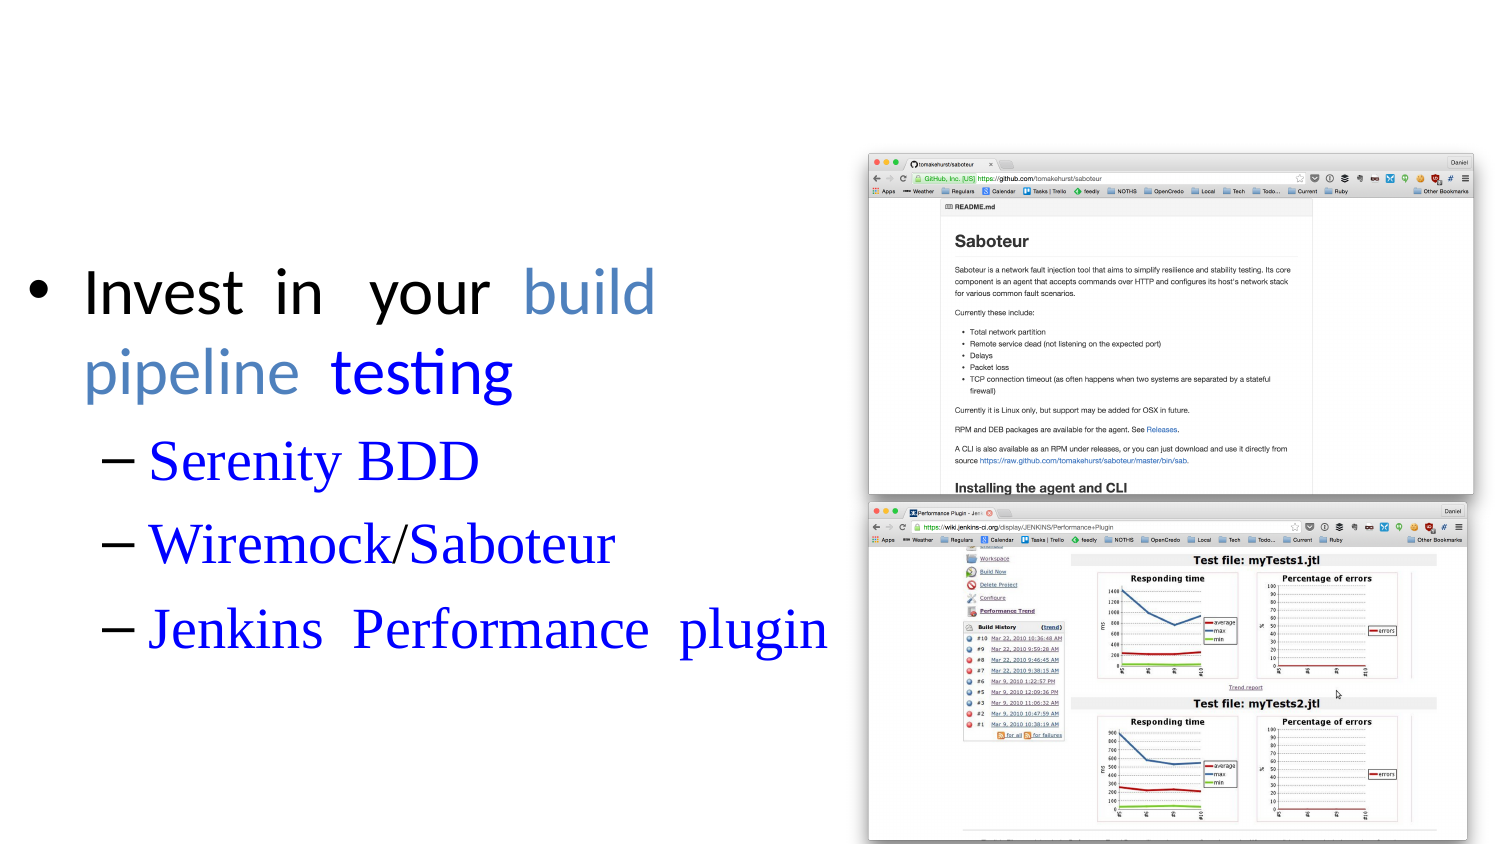

Invest  in   your  build  pipeline  testing
Serenity BDD
Wiremock/Saboteur
Jenkins  Performance  plugin